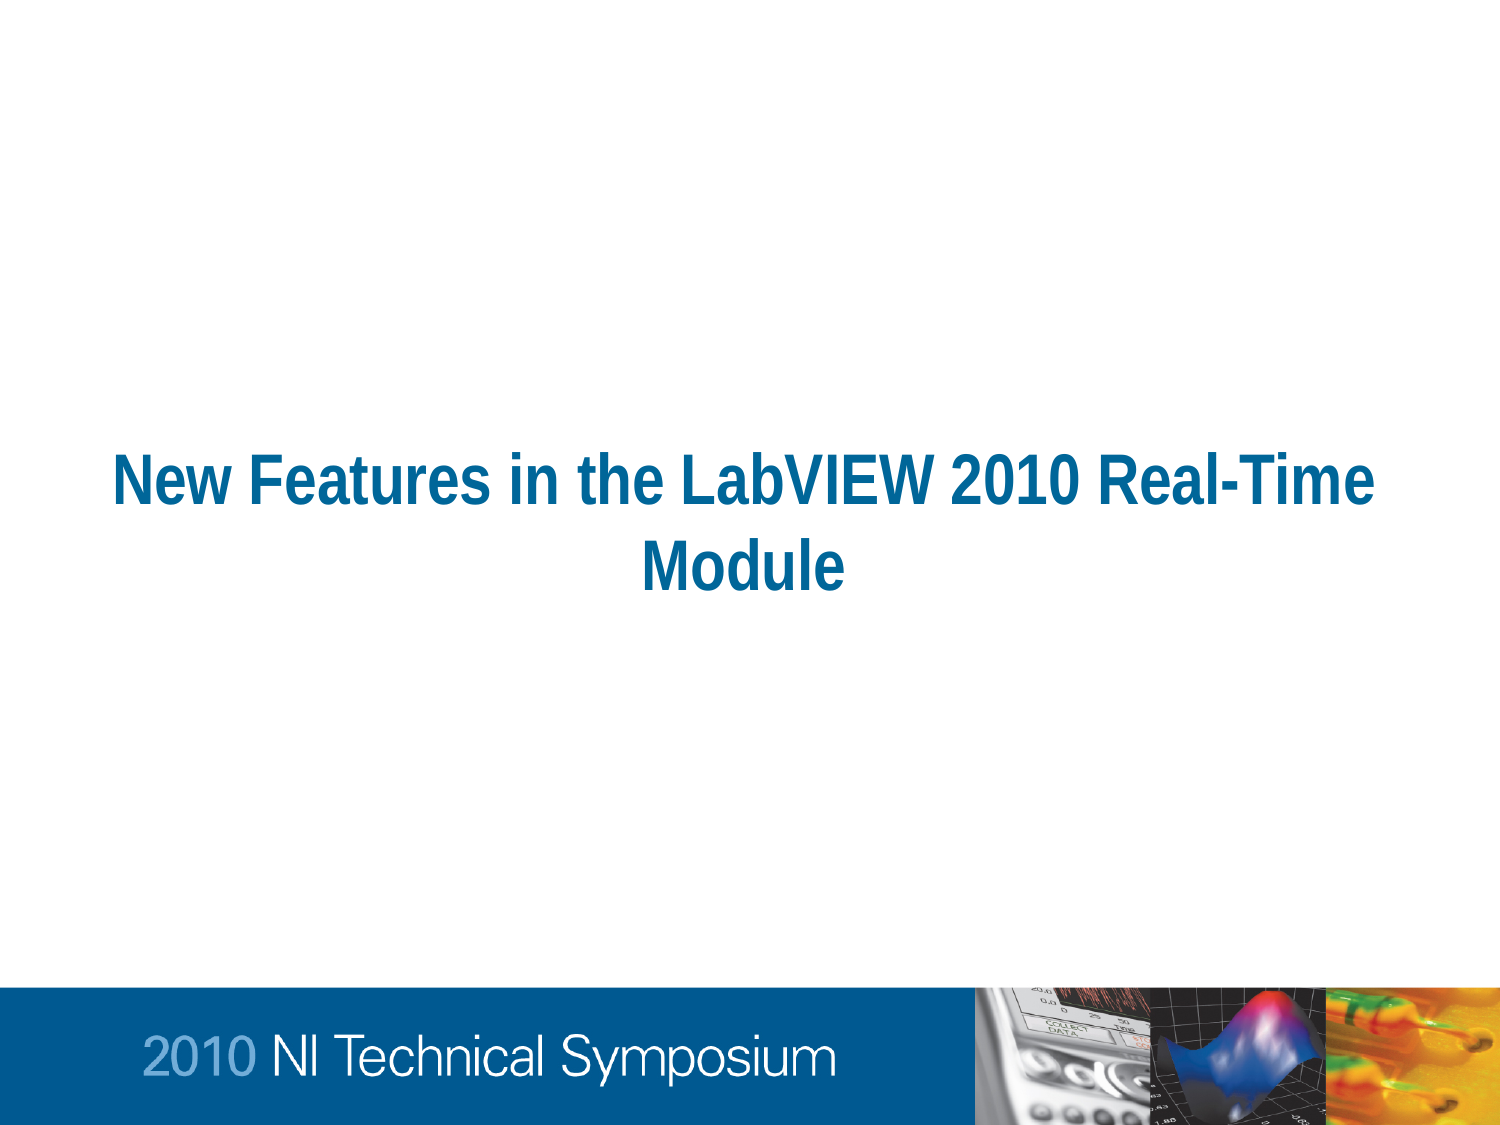

# New Features in the LabVIEW 2010 Real-Time Module